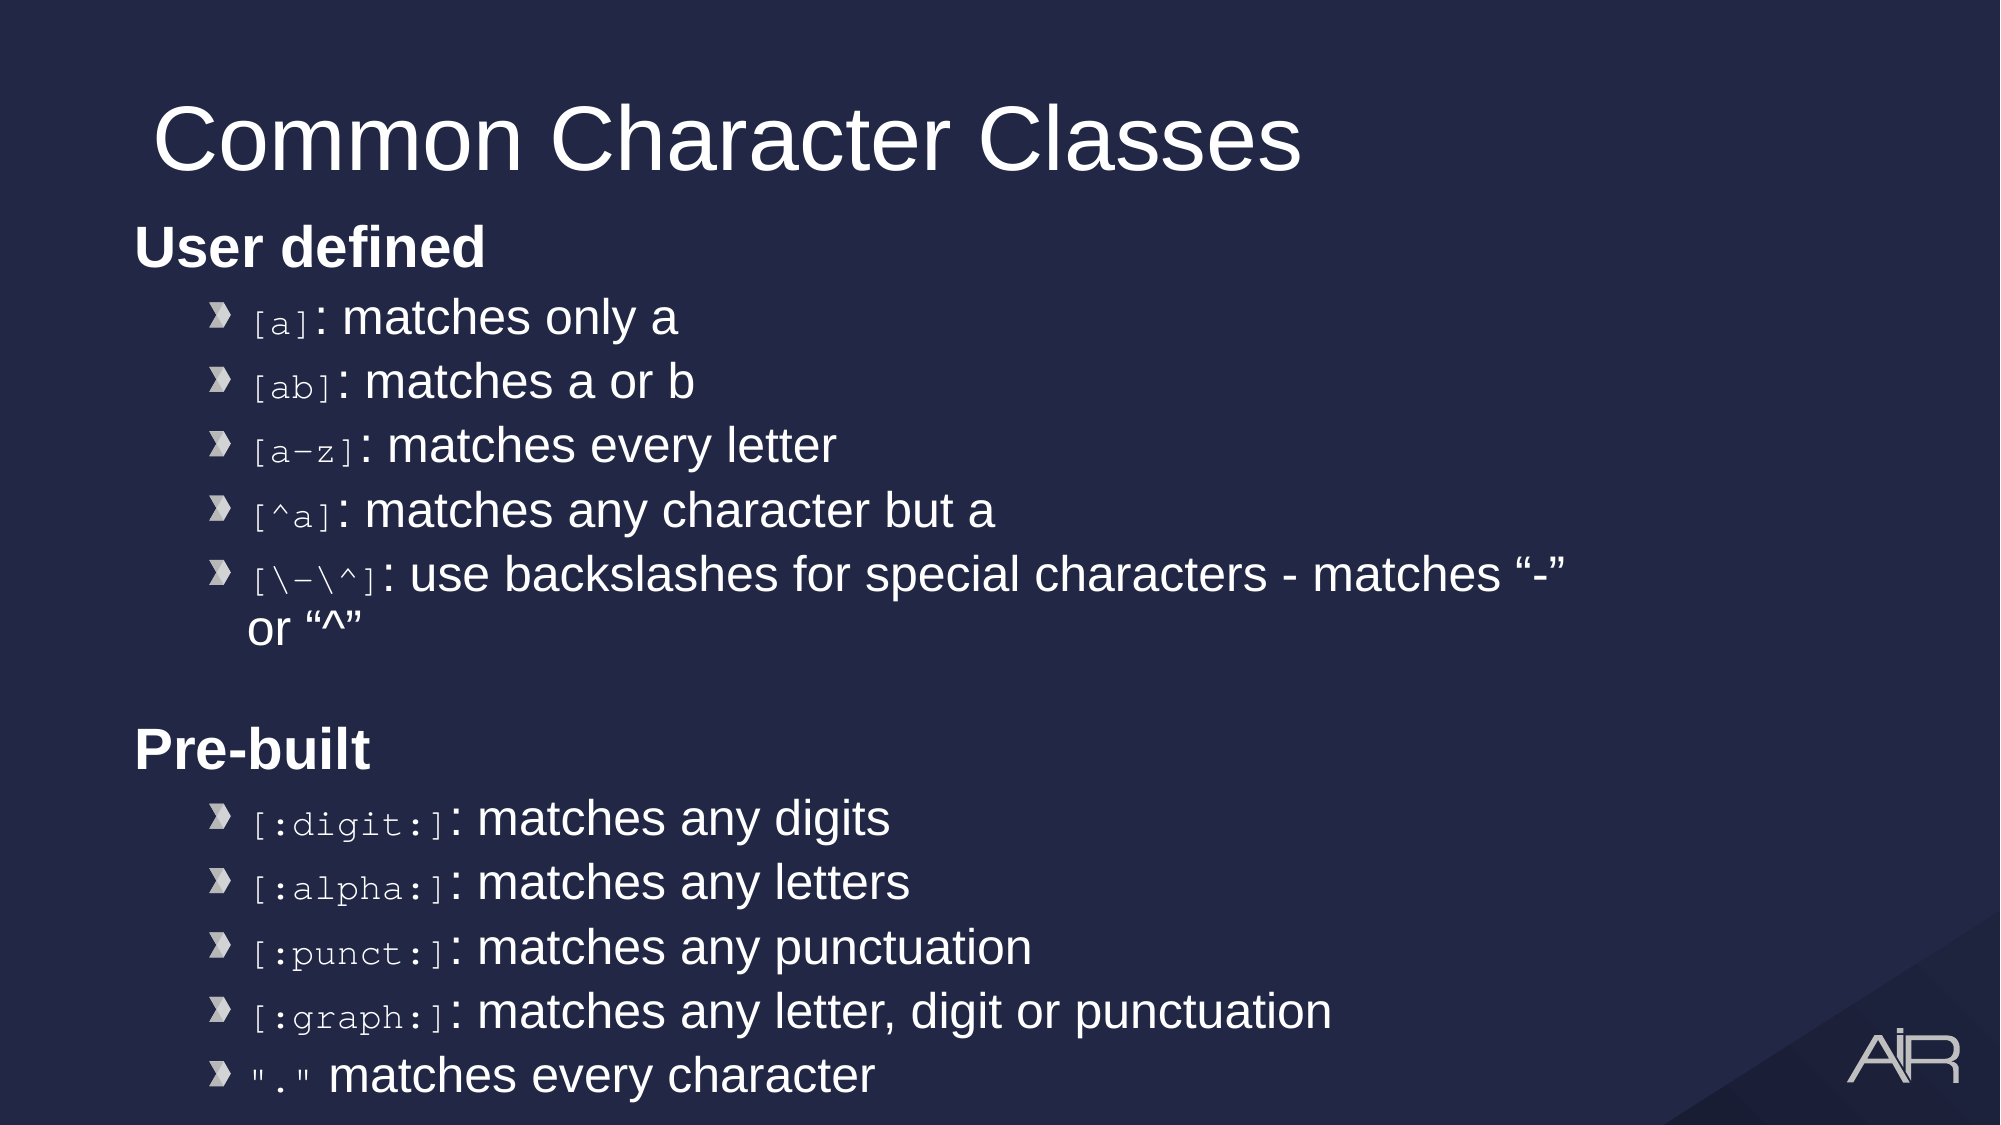

# Common Character Classes
User defined
[a]: matches only a
[ab]: matches a or b
[a-z]: matches every letter
[^a]: matches any character but a
[\-\^]: use backslashes for special characters - matches “-” or “^”
Pre-built
[:digit:]: matches any digits
[:alpha:]: matches any letters
[:punct:]: matches any punctuation
[:graph:]: matches any letter, digit or punctuation
"." matches every character